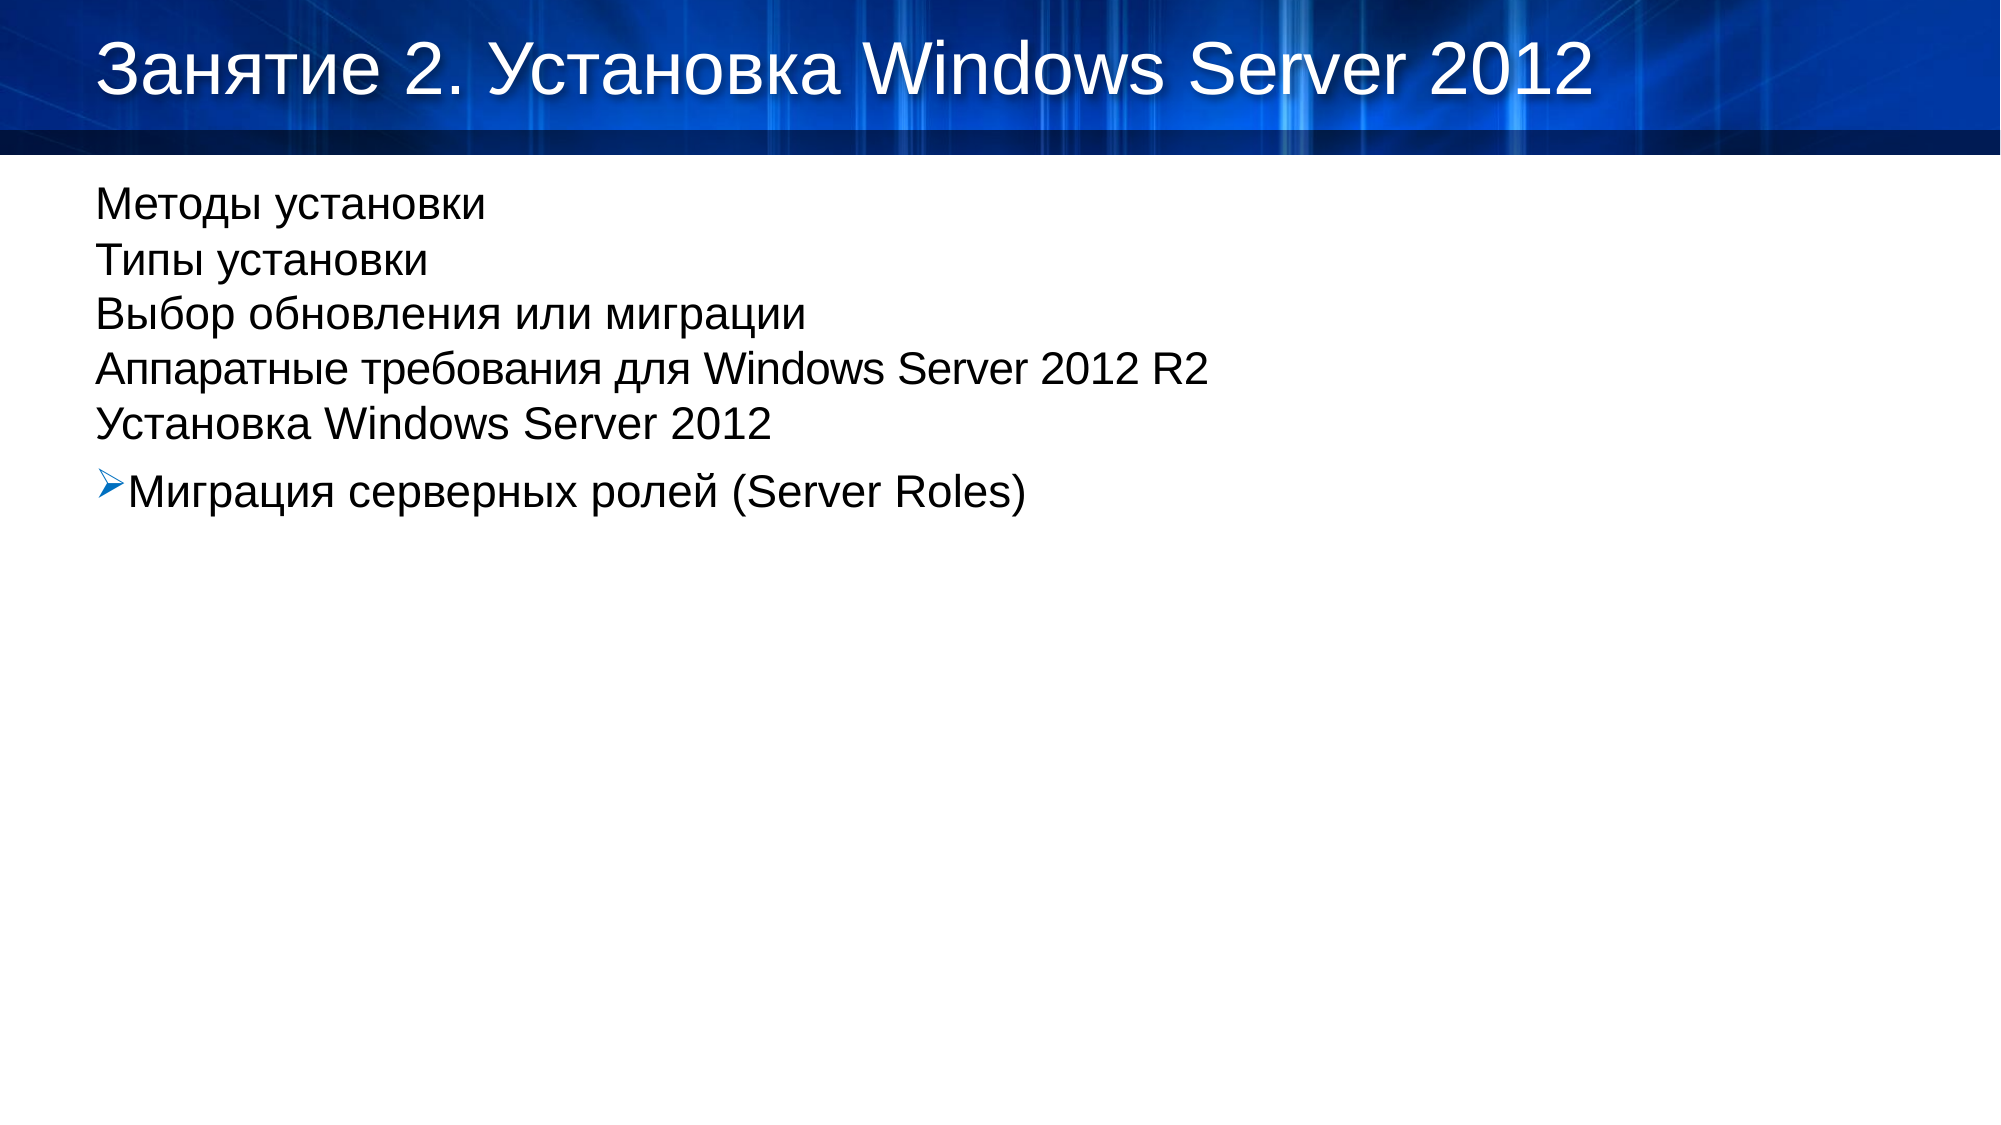

Занятие 2. Установка Windows Server 2012
Методы установки
Типы установки
Выбор обновления или миграции
Аппаратные требования для Windows Server 2012 R2
Установка Windows Server 2012
Миграция серверных ролей (Server Roles)